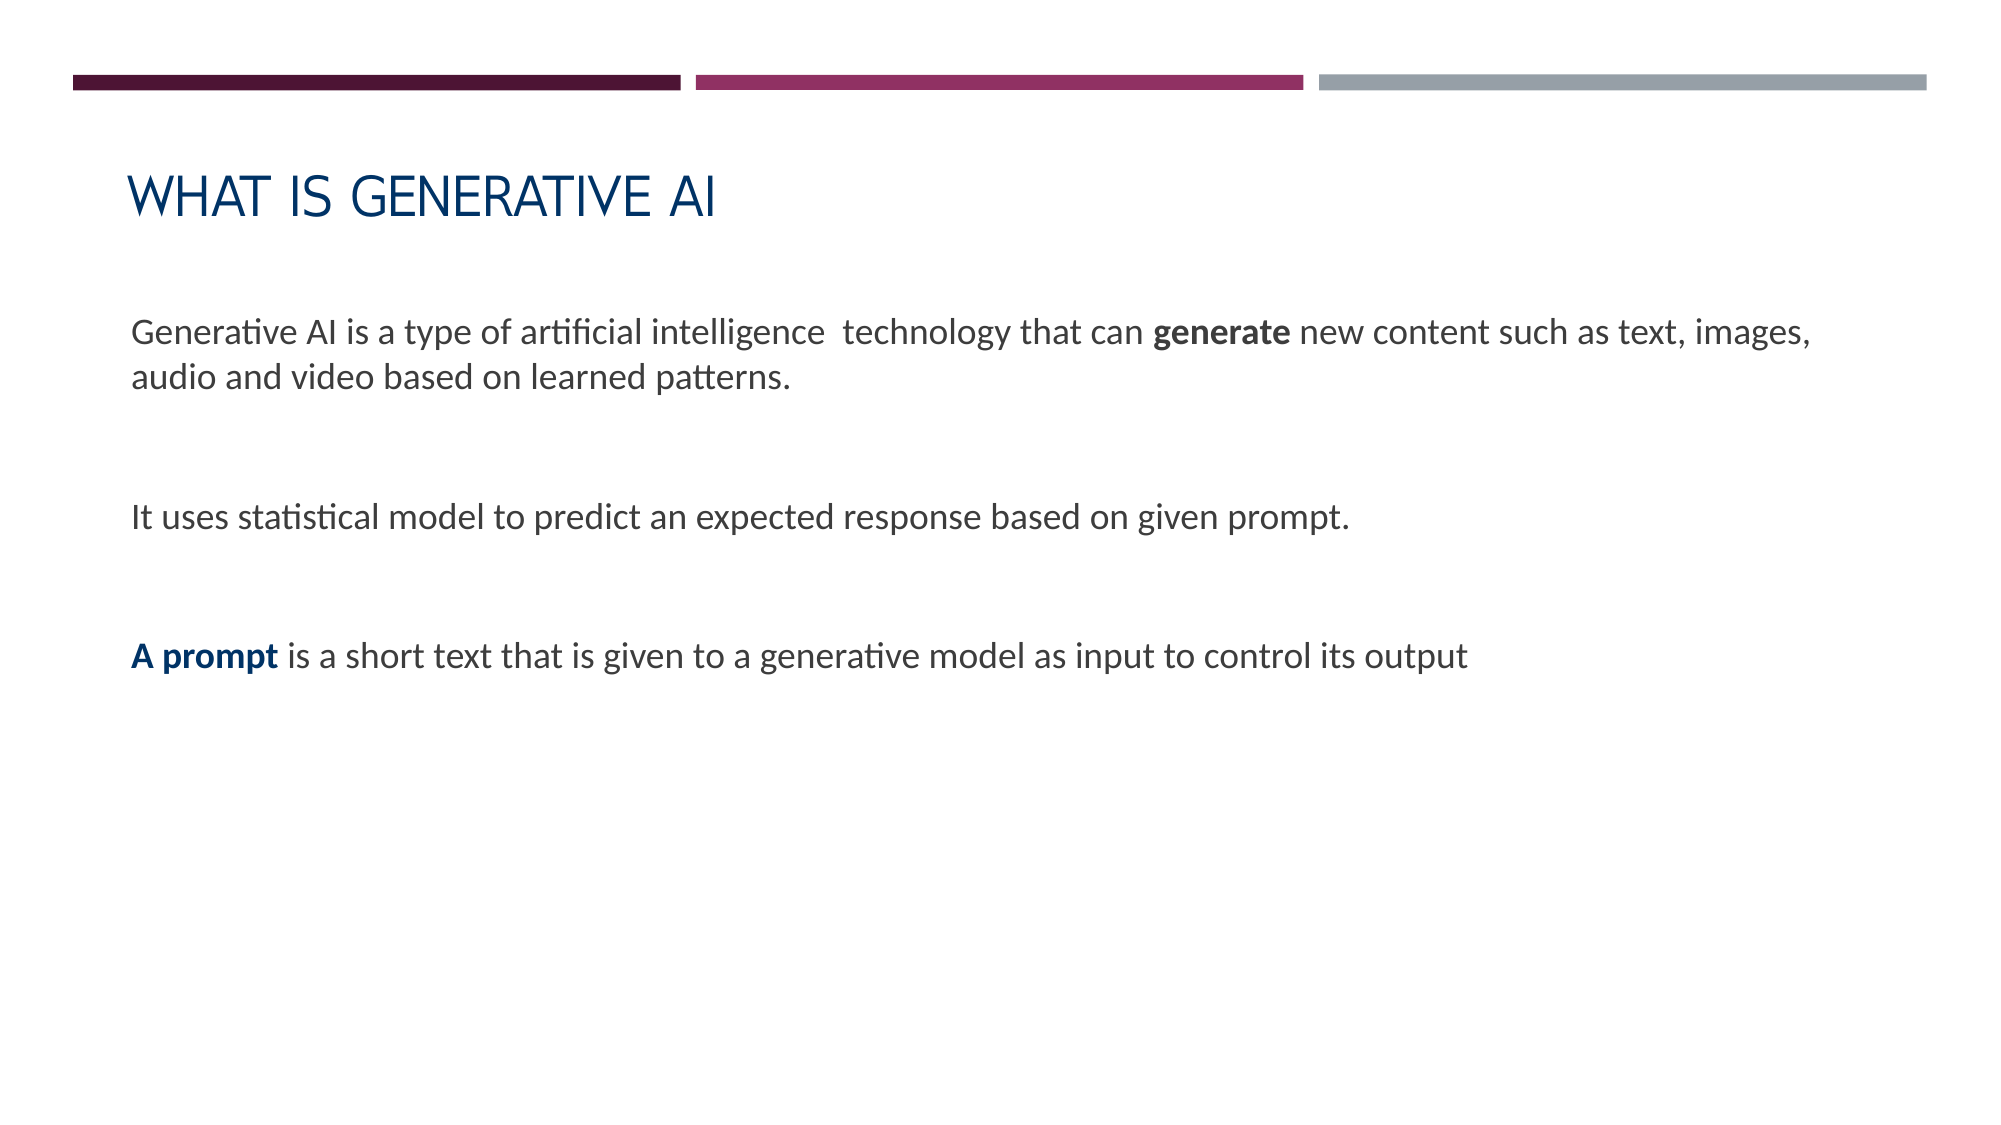

# WHAT IS GENERATIVE AI
Generative AI is a type of artificial intelligence  technology that can generate new content such as text, images, audio and video based on learned patterns.

It uses statistical model to predict an expected response based on given prompt.

A prompt is a short text that is given to a generative model as input to control its output